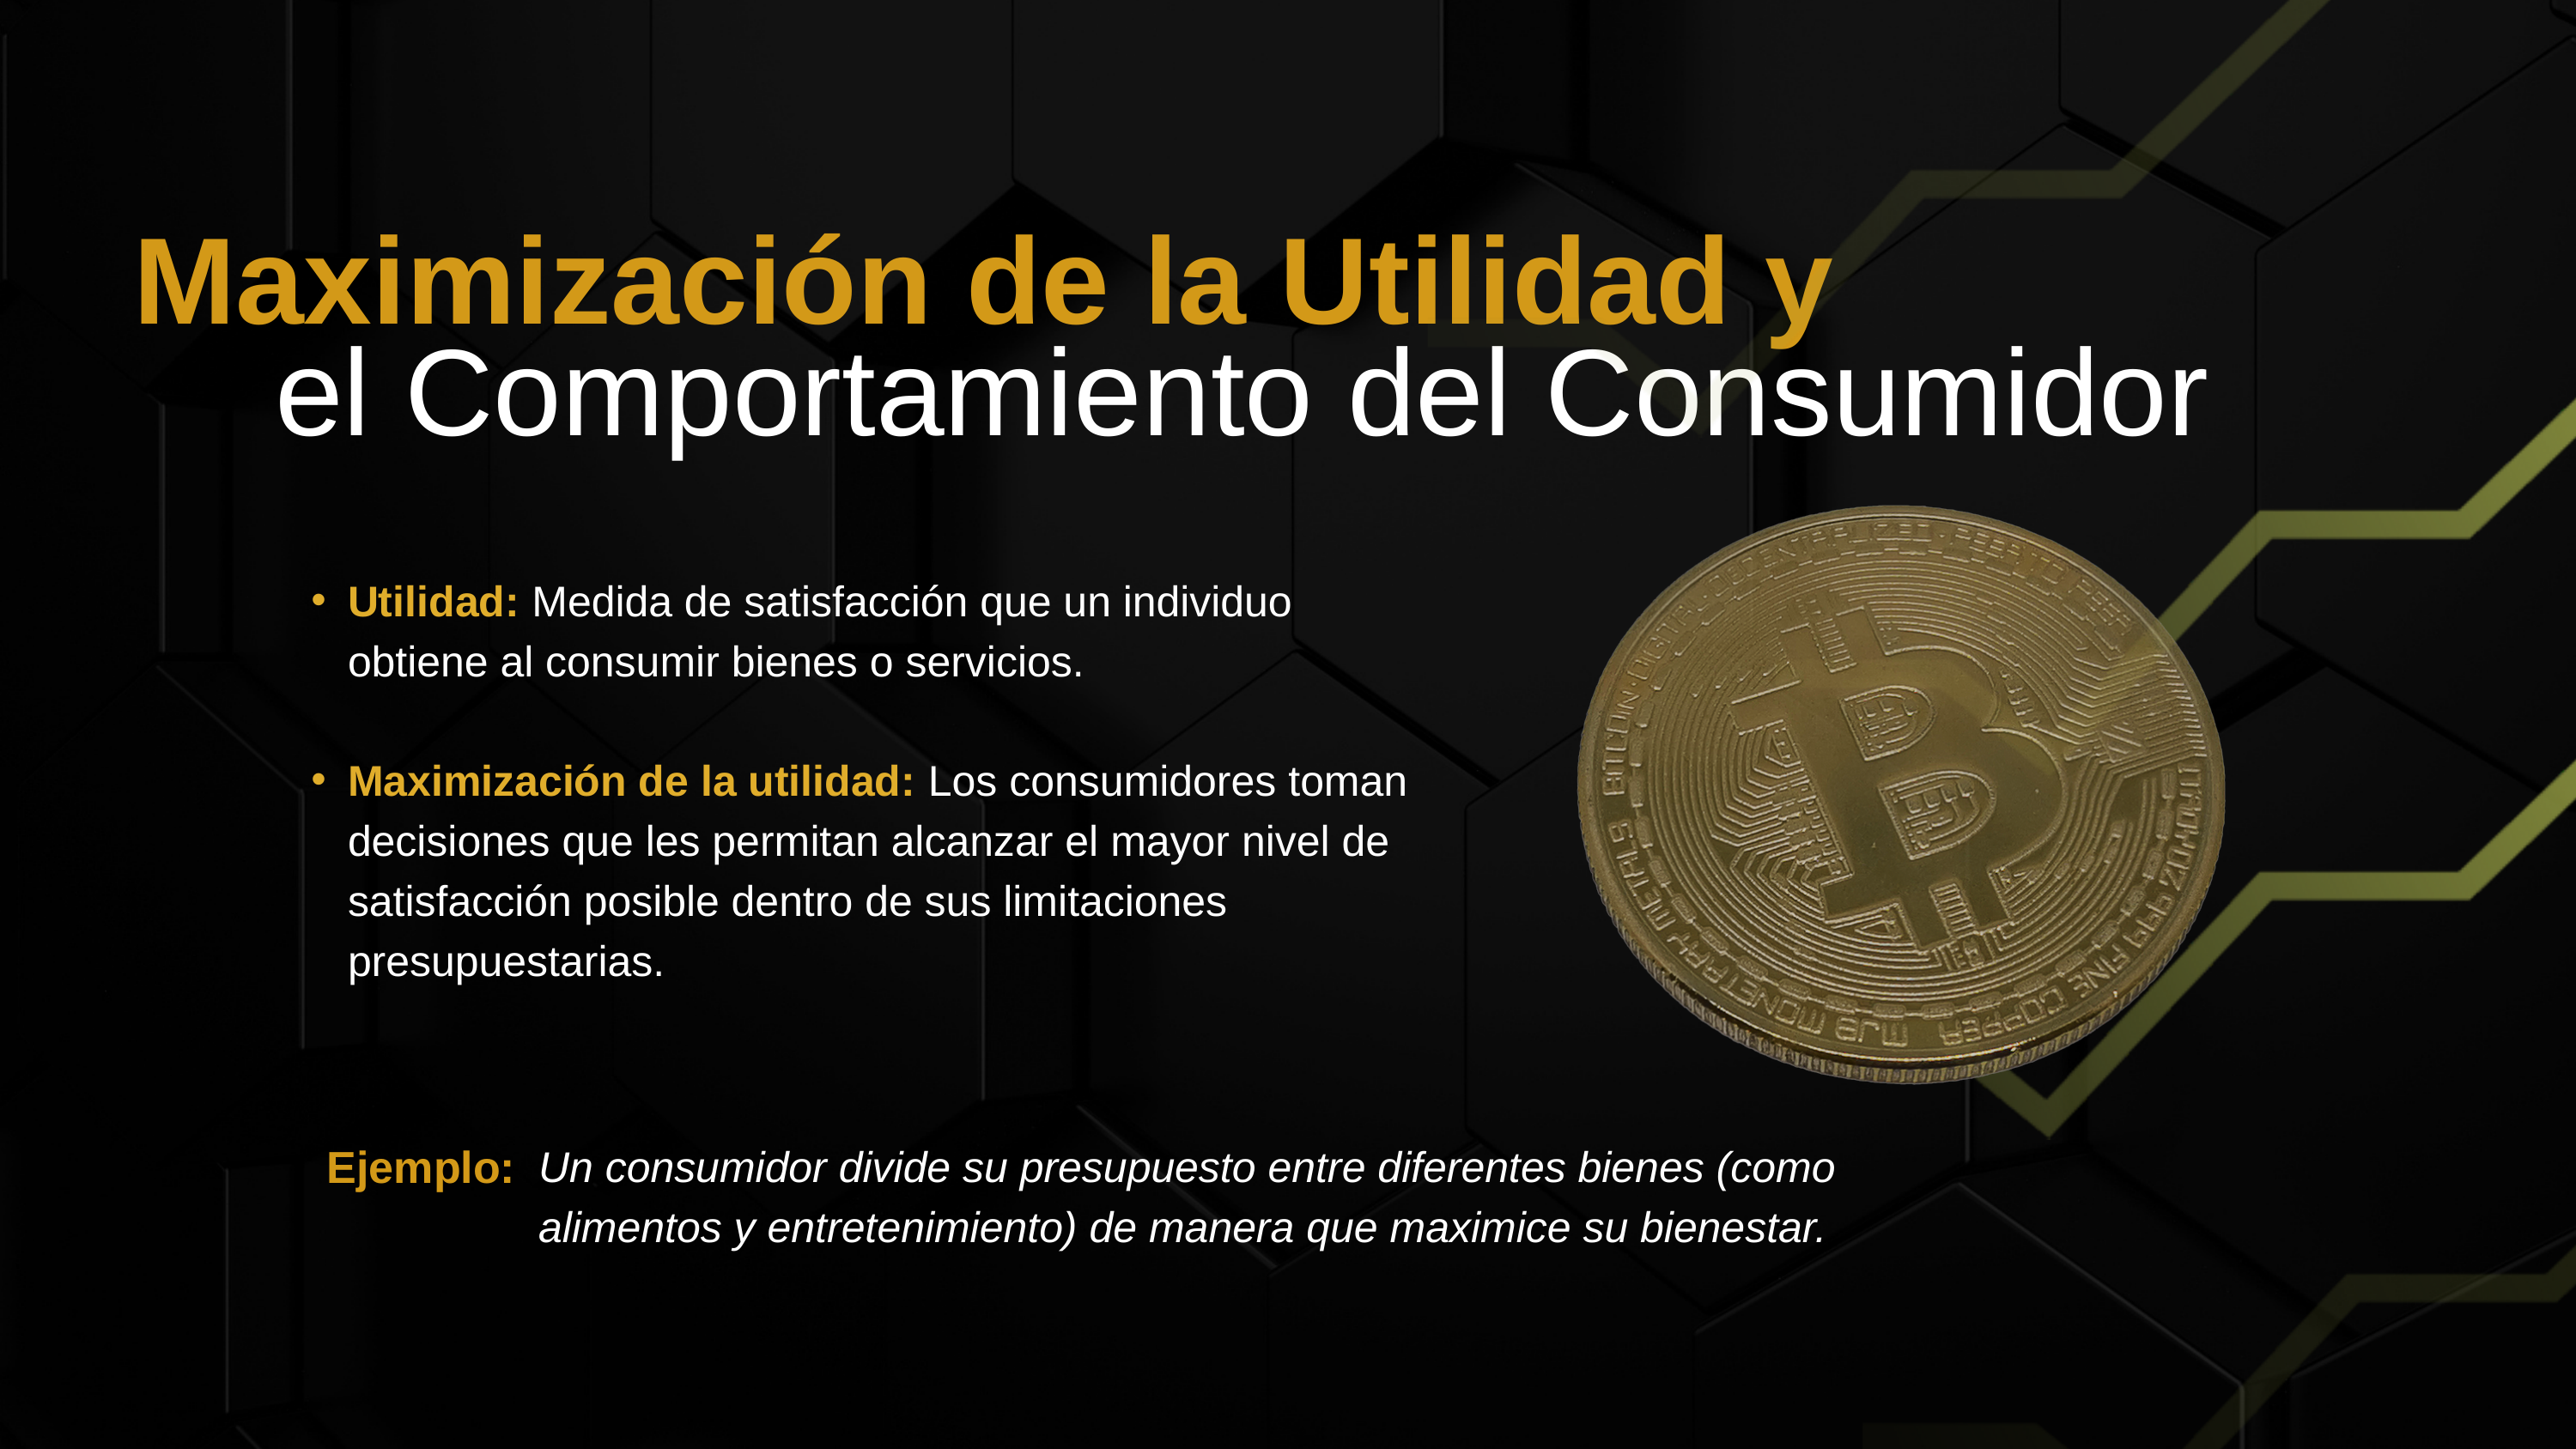

Maximización de la Utilidad y

el Comportamiento del Consumidor

Utilidad: Medida de satisfacción que un individuo obtiene al consumir bienes o servicios.

Maximización de la utilidad: Los consumidores toman decisiones que les permitan alcanzar el mayor nivel de satisfacción posible dentro de sus limitaciones presupuestarias.

Ejemplo:
Un consumidor divide su presupuesto entre diferentes bienes (como alimentos y entretenimiento) de manera que maximice su bienestar.